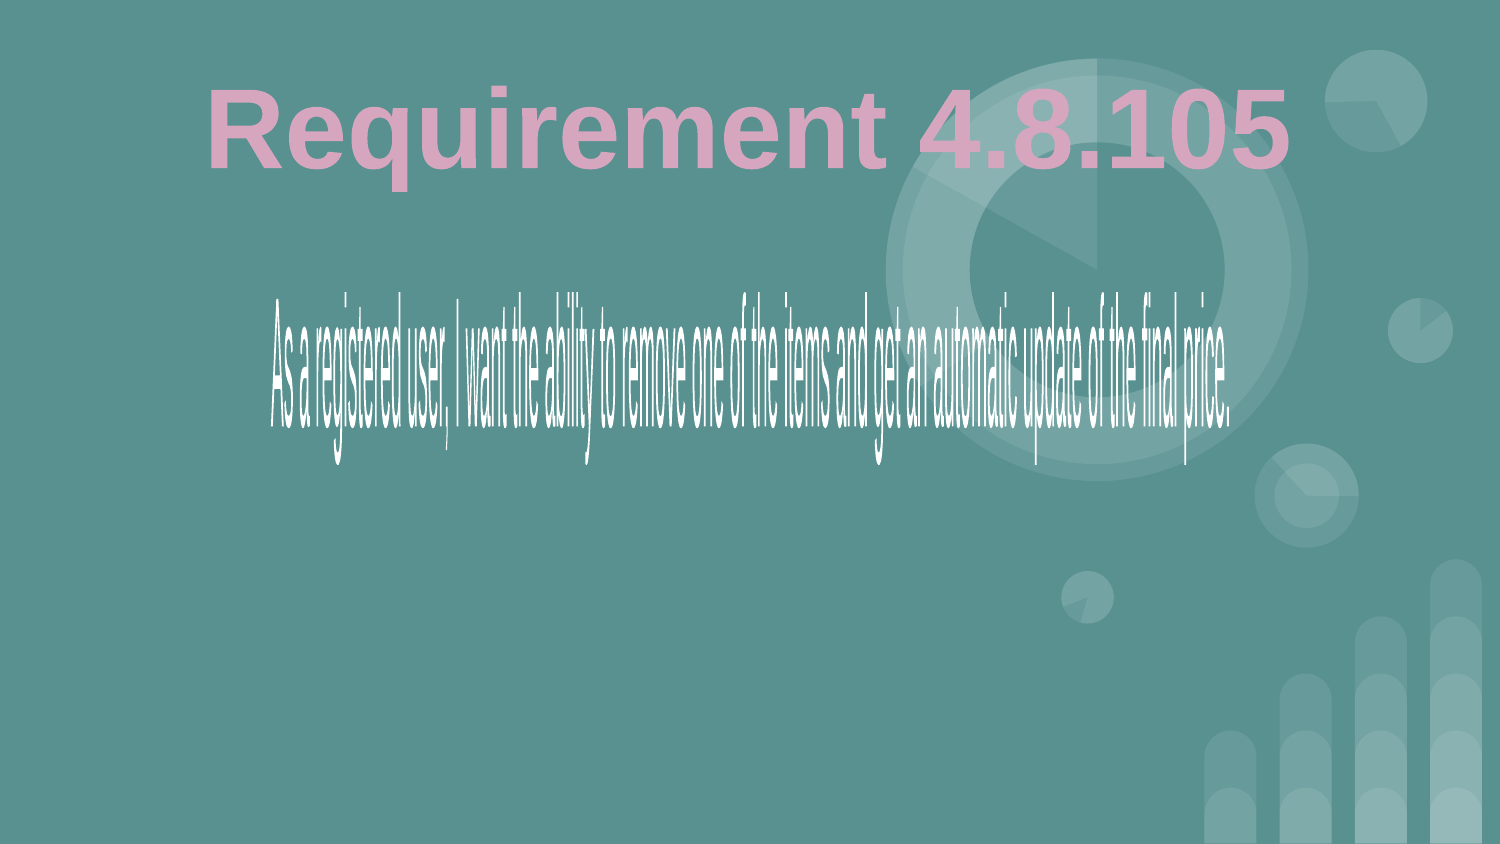

Requirement 4.8.105
As a registered user, I want the ability
to remove one of the items and get an automatic
update of the final price.